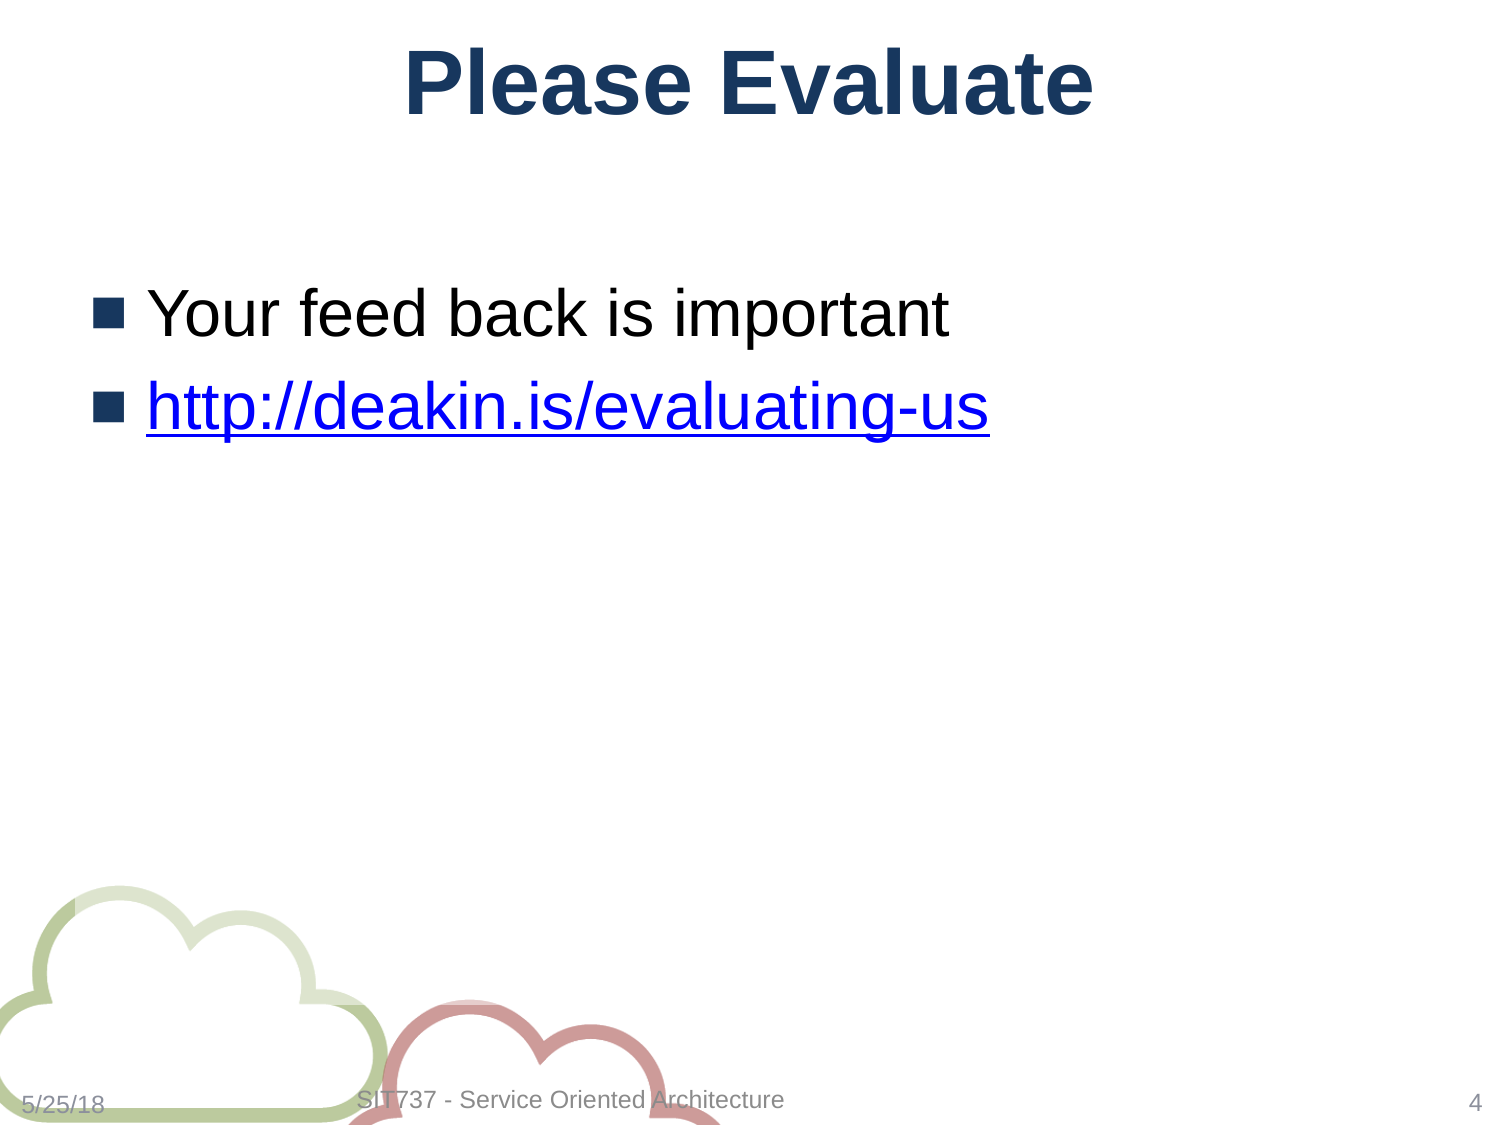

# Please Evaluate
Your feed back is important
http://deakin.is/evaluating-us
4
5/25/18
SIT737 - Service Oriented Architecture